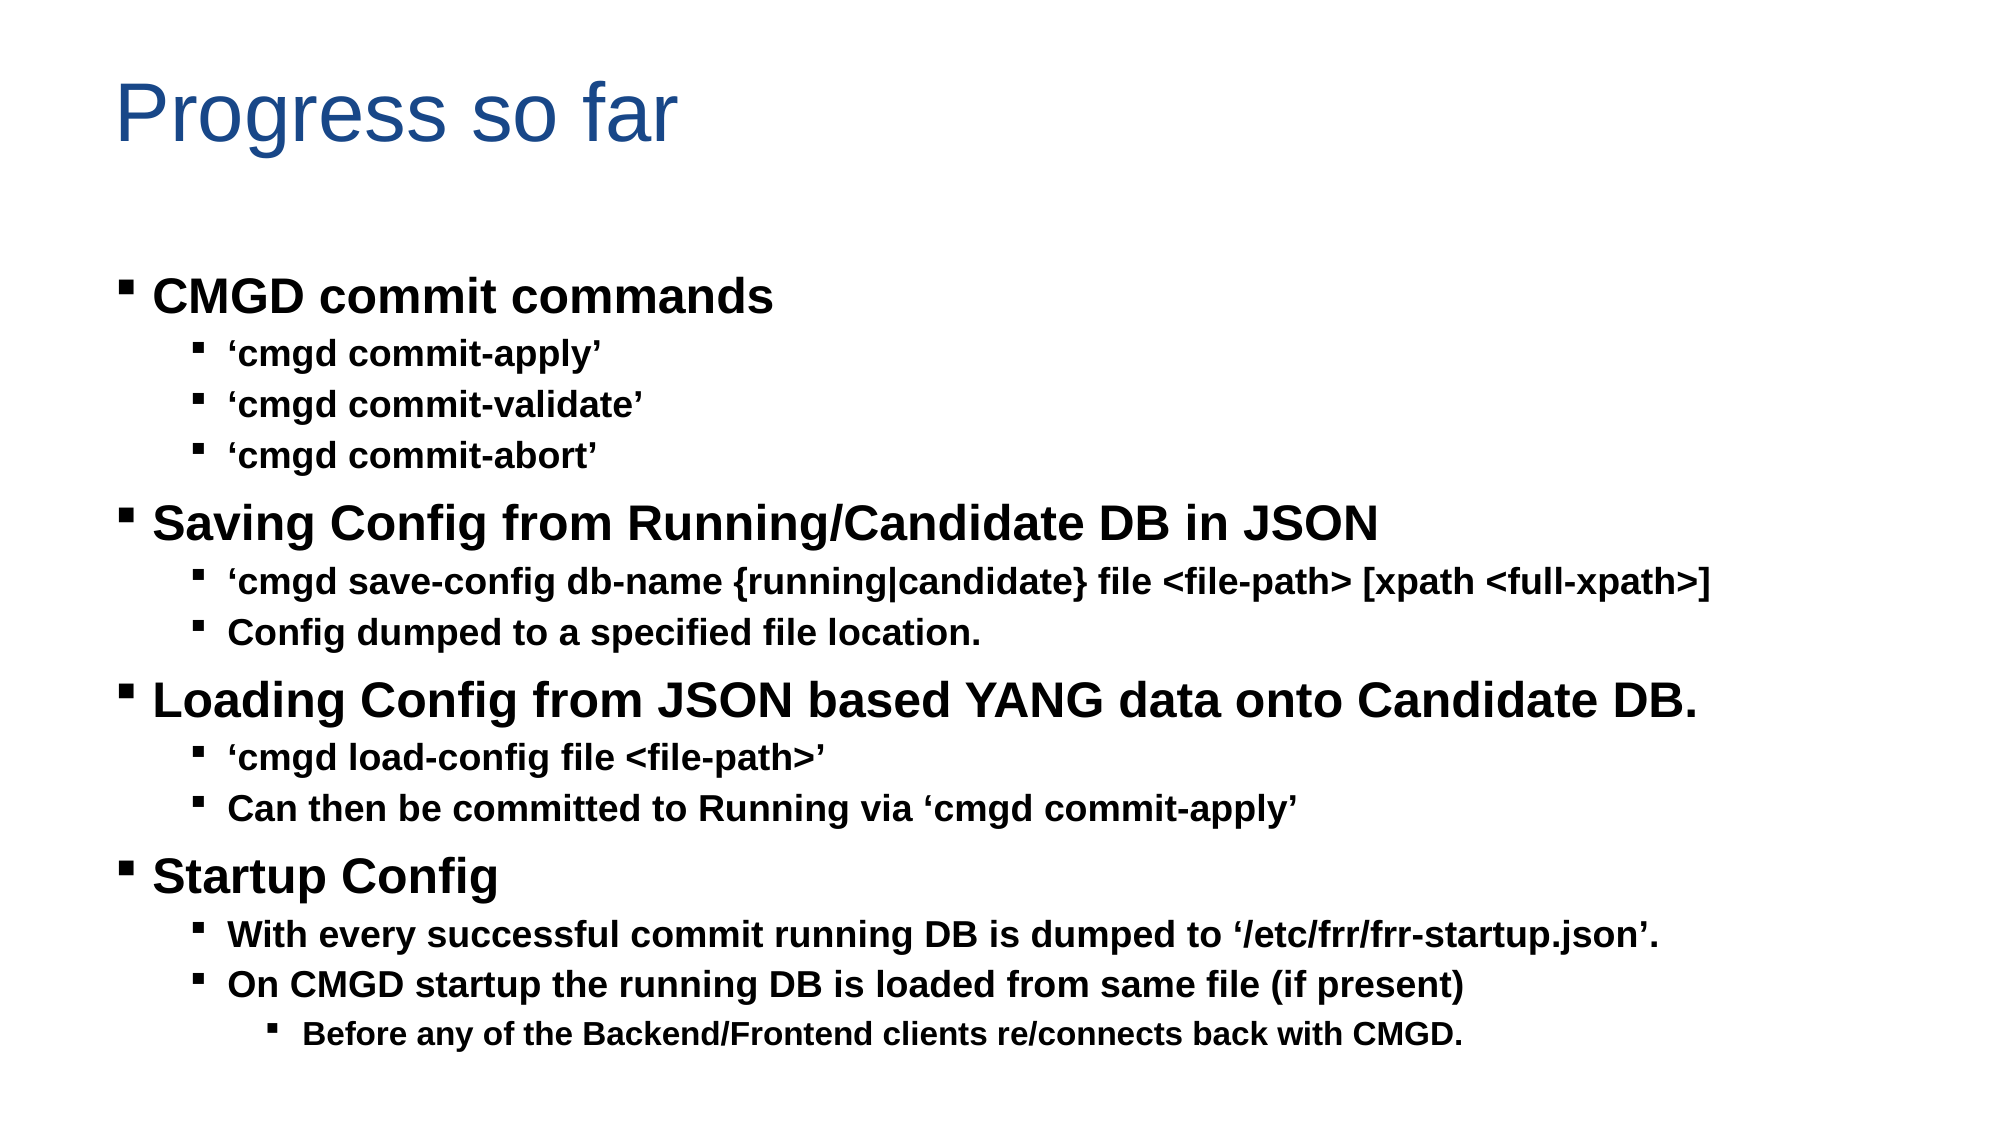

# Progress so far

CMGD commit commands
‘cmgd commit-apply’
‘cmgd commit-validate’
‘cmgd commit-abort’
Saving Config from Running/Candidate DB in JSON
‘cmgd save-config db-name {running|candidate} file <file-path> [xpath <full-xpath>]
Config dumped to a specified file location.
Loading Config from JSON based YANG data onto Candidate DB.
‘cmgd load-config file <file-path>’
Can then be committed to Running via ‘cmgd commit-apply’
Startup Config
With every successful commit running DB is dumped to ‘/etc/frr/frr-startup.json’.
On CMGD startup the running DB is loaded from same file (if present)
Before any of the Backend/Frontend clients re/connects back with CMGD.